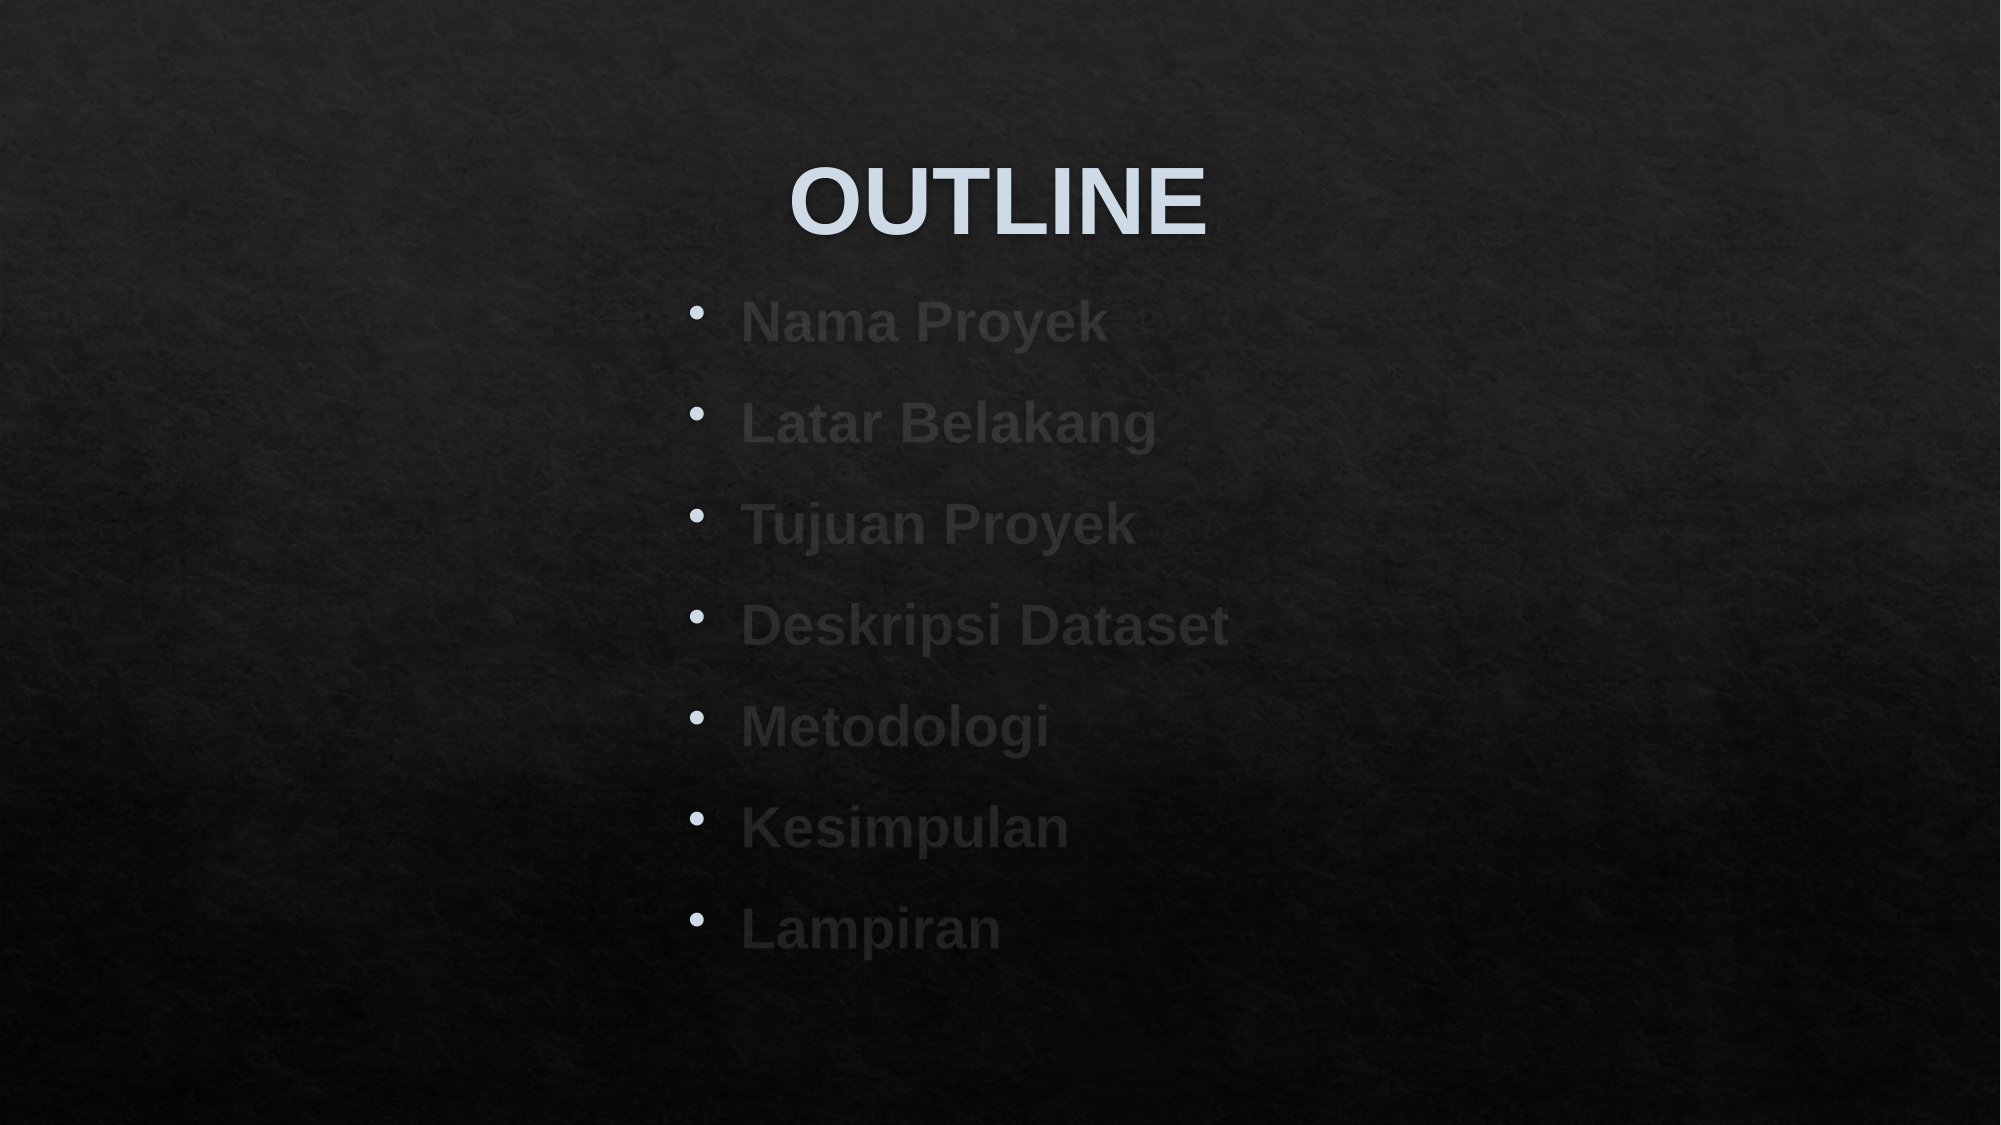

# OUTLINE
Nama Proyek
Latar Belakang
Tujuan Proyek
Deskripsi Dataset
Metodologi
Kesimpulan
Lampiran